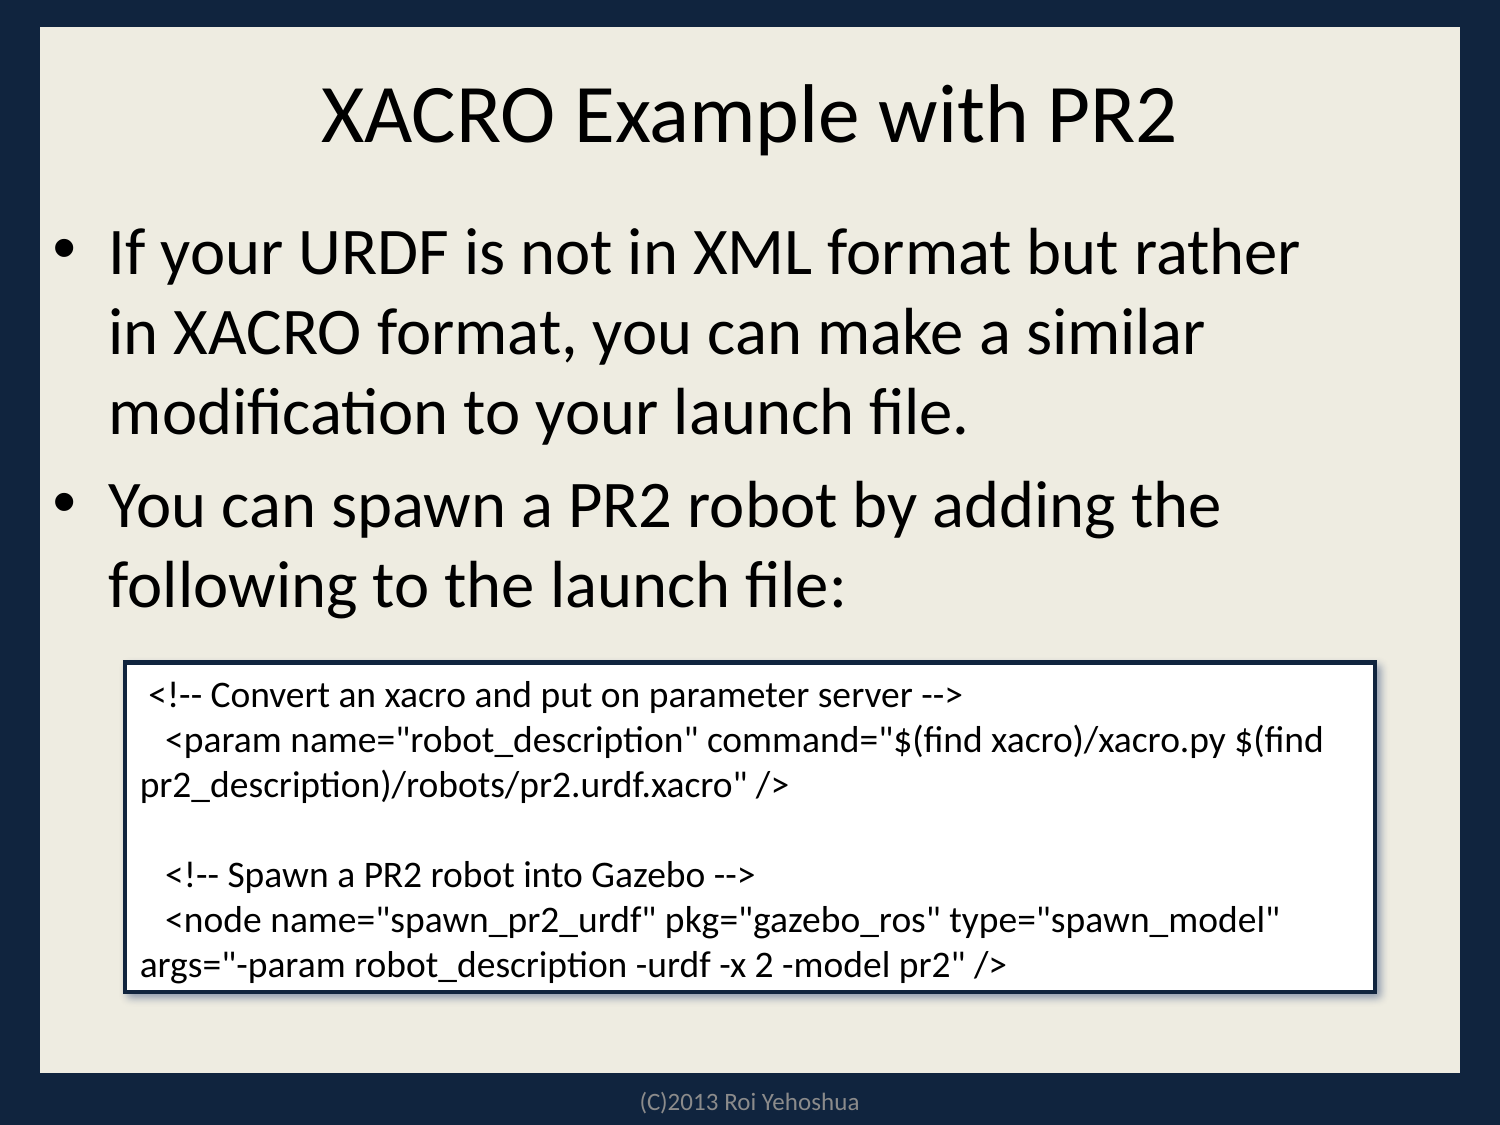

# XACRO Example with PR2
If your URDF is not in XML format but rather in XACRO format, you can make a similar modification to your launch file.
You can spawn a PR2 robot by adding the following to the launch file:

 <!-- Convert an xacro and put on parameter server -->
   <param name="robot_description" command="$(find xacro)/xacro.py $(find pr2_description)/robots/pr2.urdf.xacro" />

   <!-- Spawn a PR2 robot into Gazebo -->
   <node name="spawn_pr2_urdf" pkg="gazebo_ros" type="spawn_model" args="-param robot_description -urdf -x 2 -model pr2" />
(C)2013 Roi Yehoshua